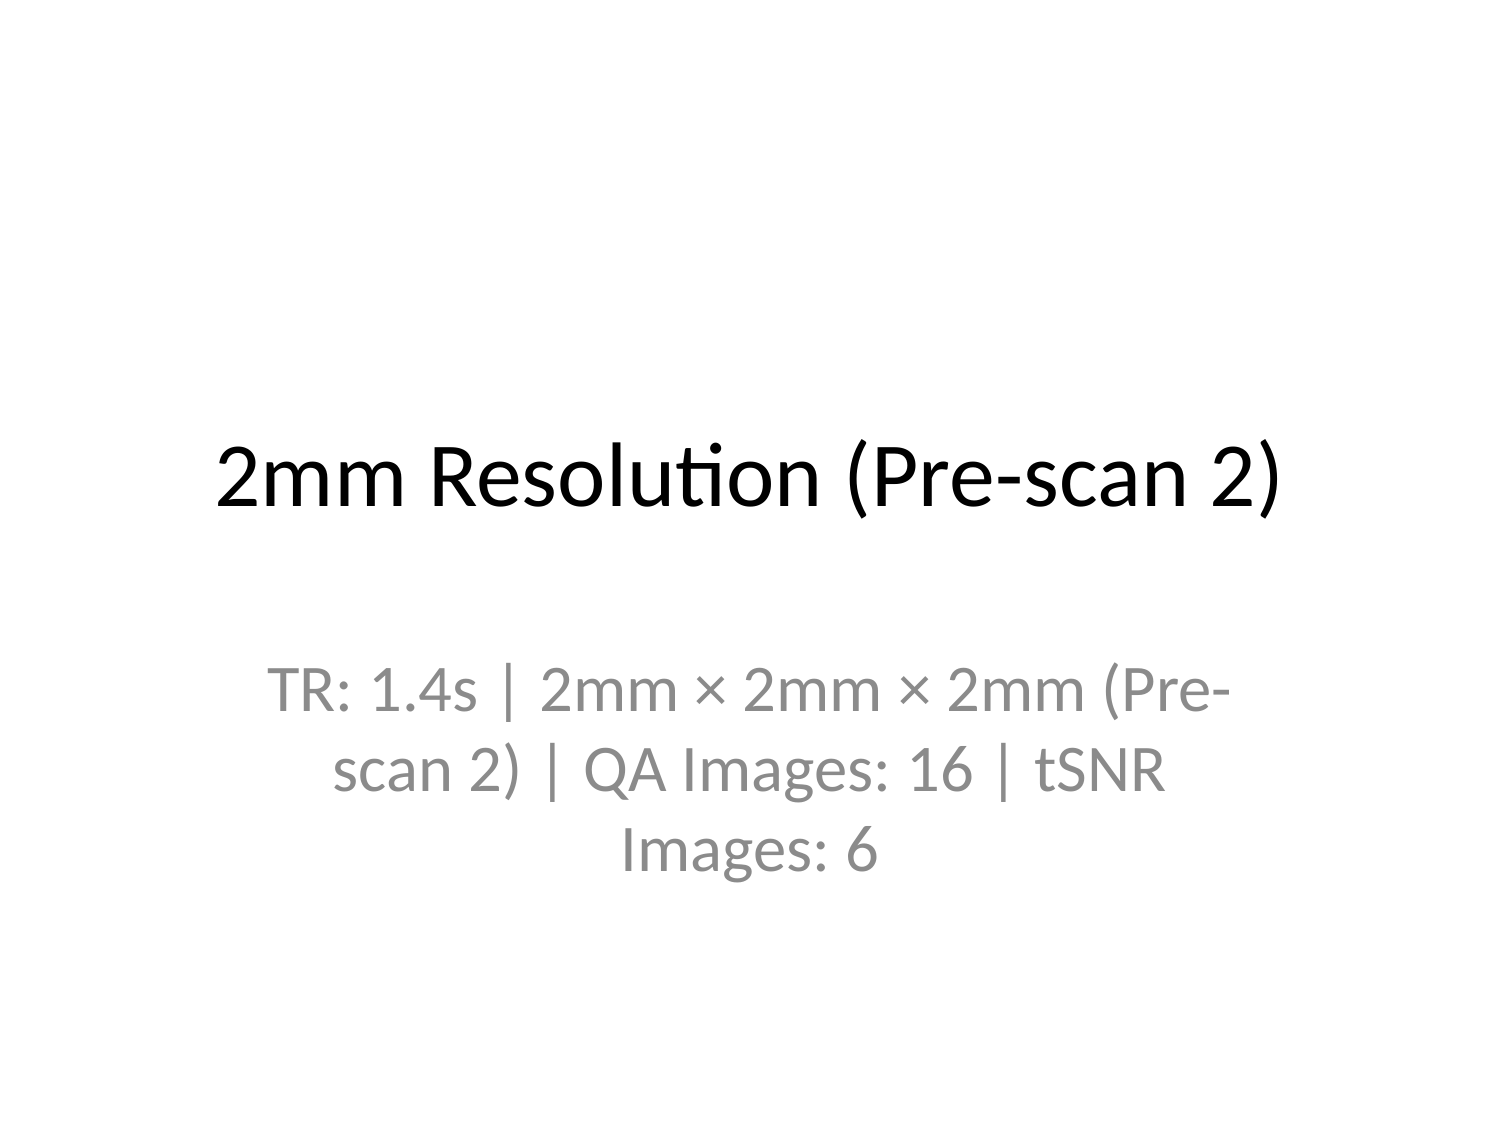

# 2mm Resolution (Pre-scan 2)
TR: 1.4s | 2mm × 2mm × 2mm (Pre-scan 2) | QA Images: 16 | tSNR Images: 6